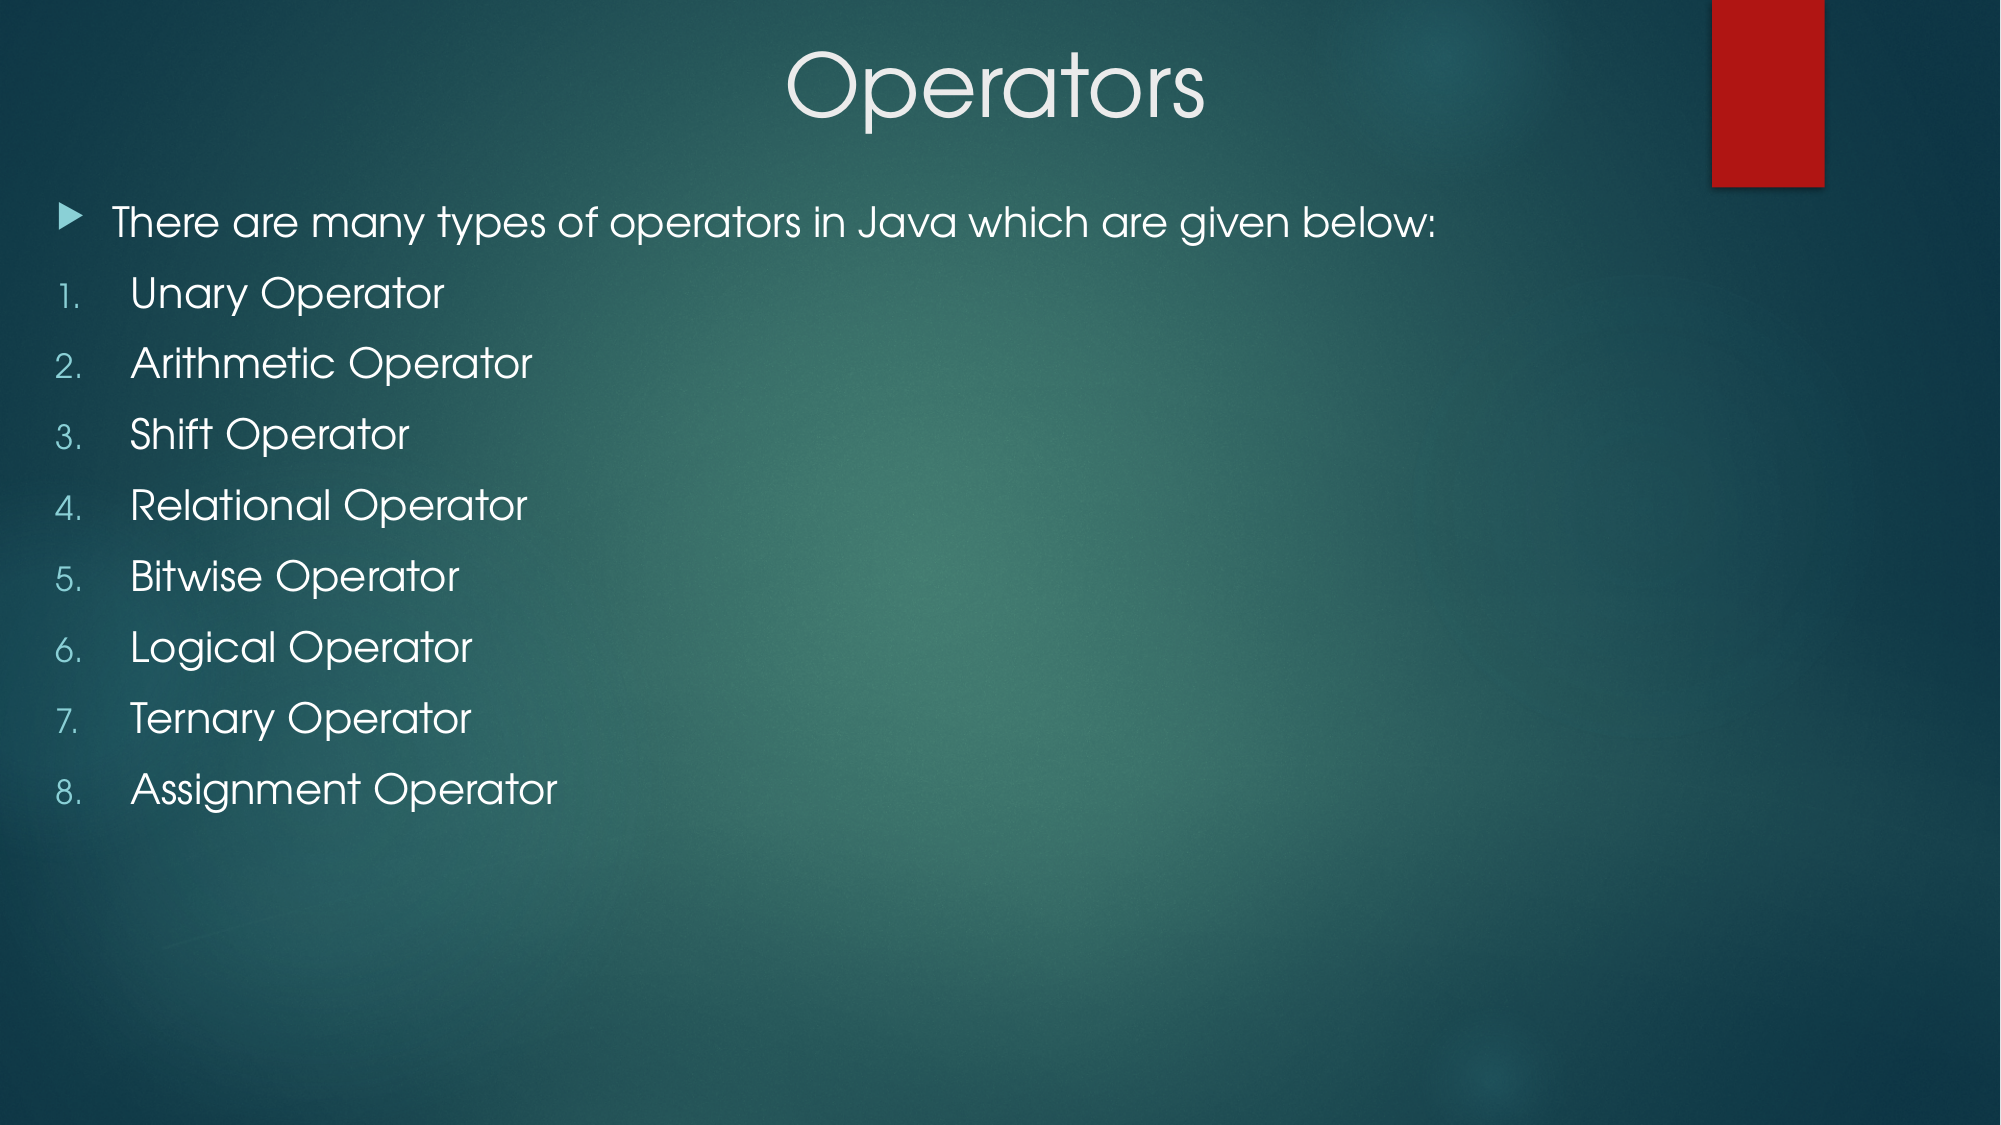

# Operators
There are many types of operators in Java which are given below:
Unary Operator
Arithmetic Operator
Shift Operator
Relational Operator
Bitwise Operator
Logical Operator
Ternary Operator
Assignment Operator